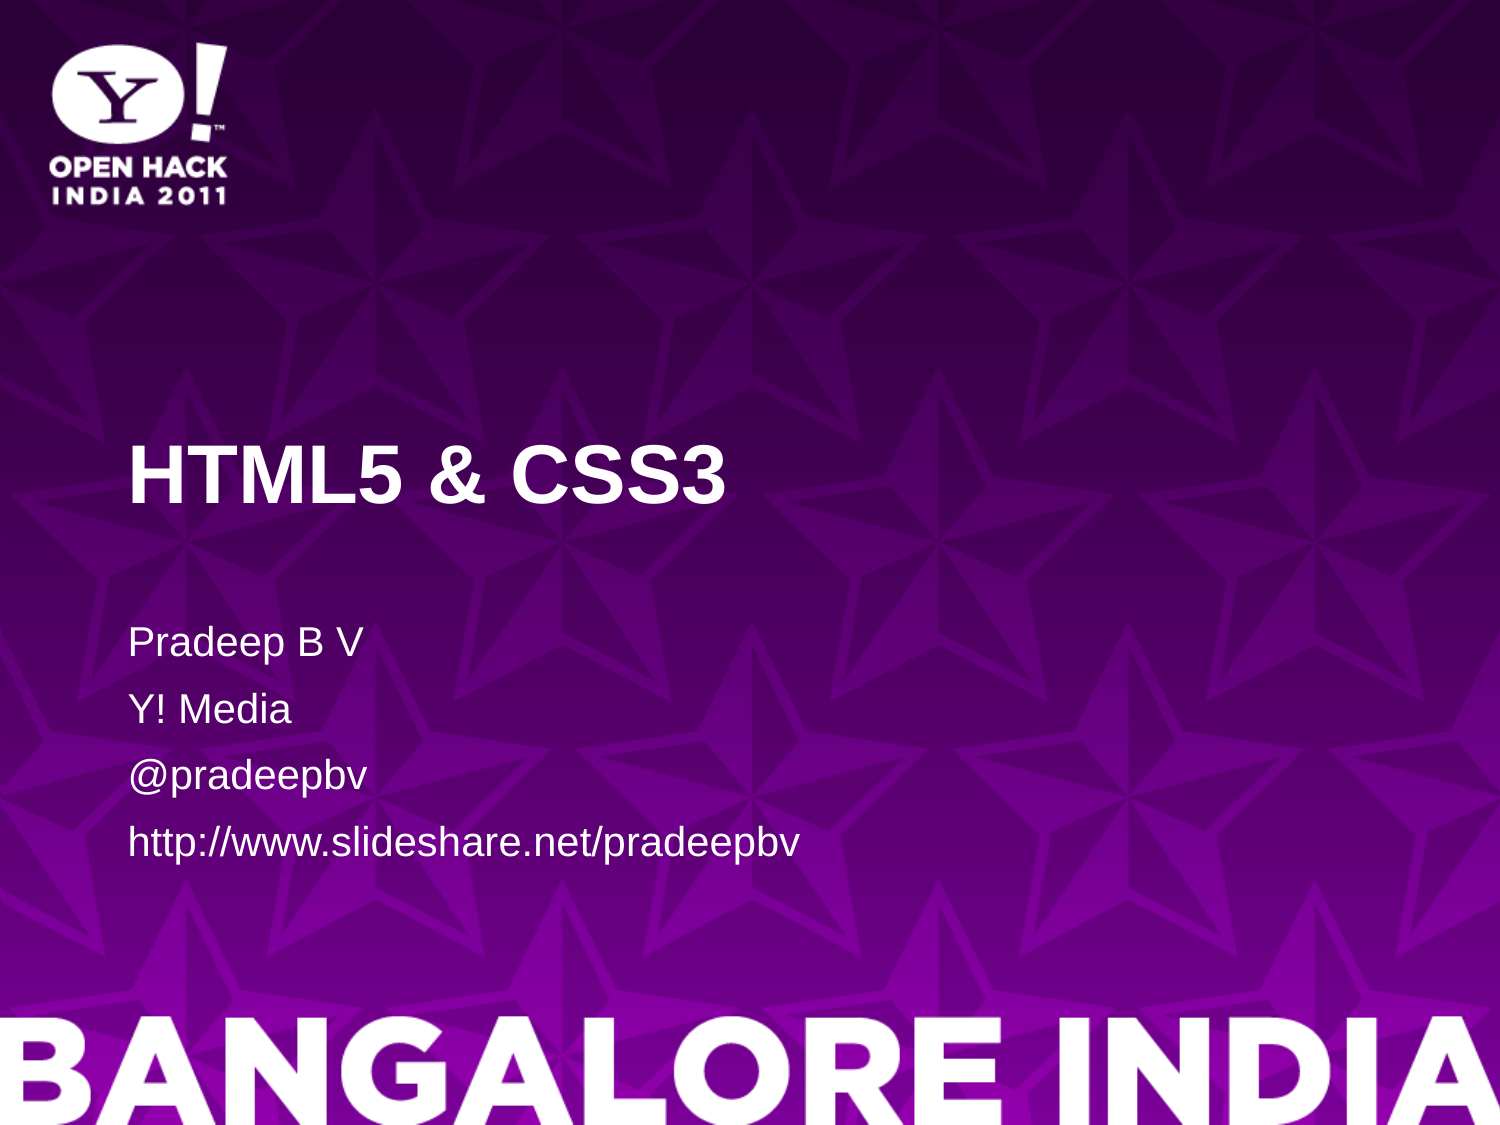

# HTML5 & CSS3
Pradeep B V
Y! Media
@pradeepbv
http://www.slideshare.net/pradeepbv